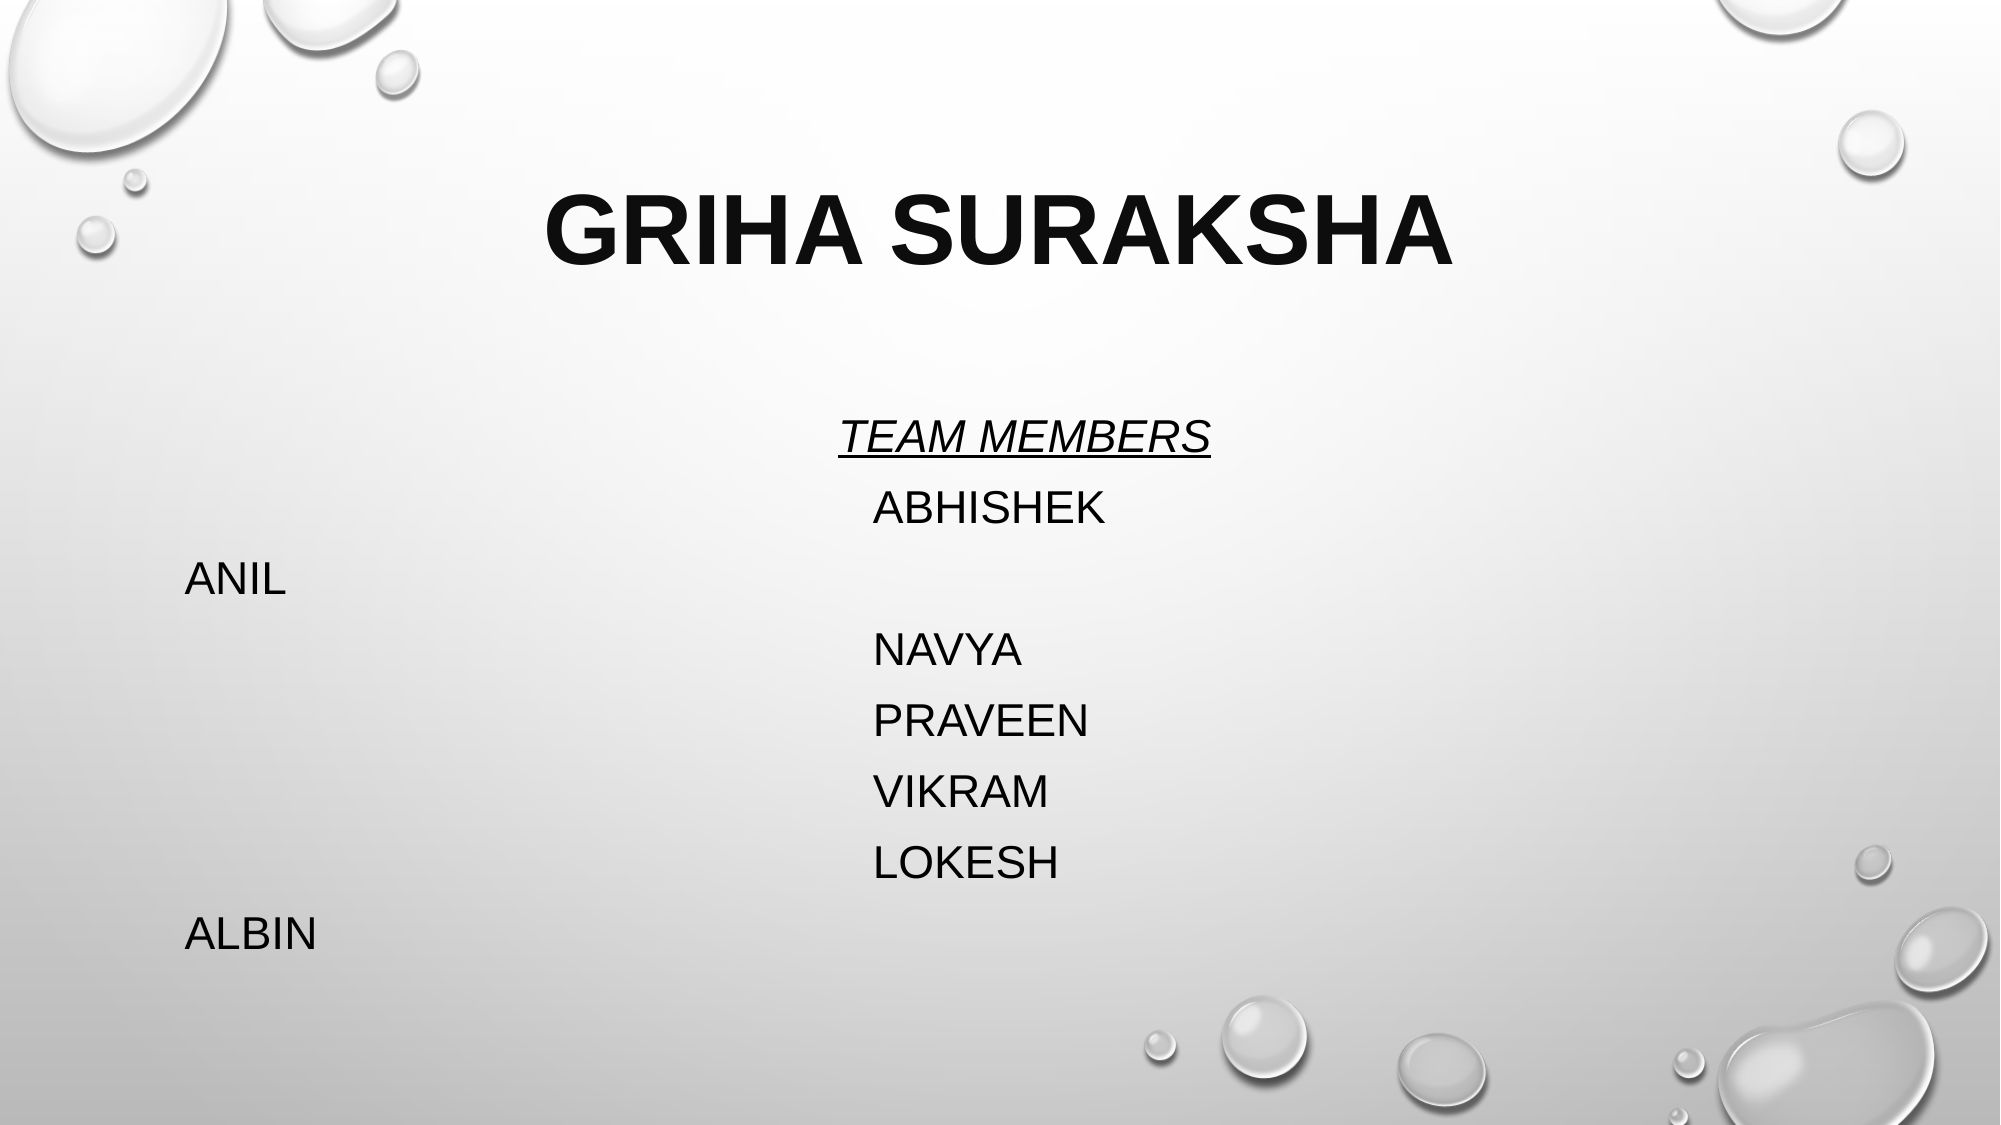

# Griha Suraksha
                                                              Team Members
                                                       Abhishek
					 Anil
                                                       Navya
                                                       Praveen
                                                       Vikram
                                                       Lokesh
					 Albin